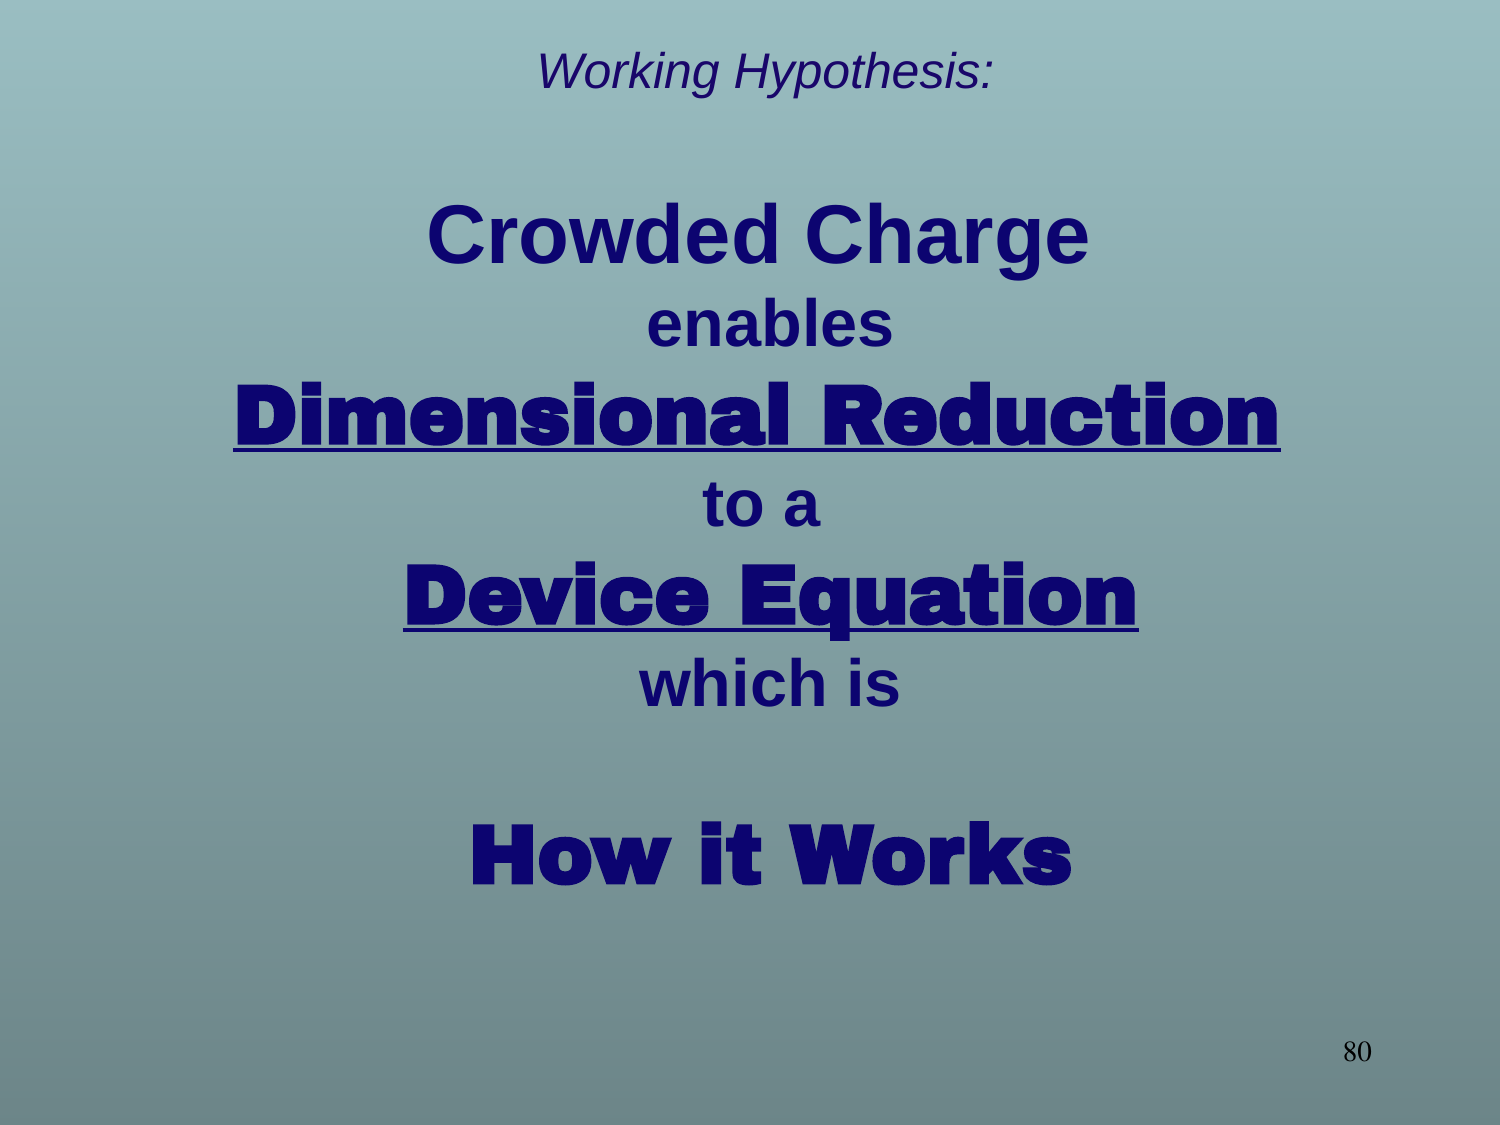

Working Hypothesis:
Crowded Charge
enables
Dimensional Reduction
to a
Device Equation
which is
How it Works

80